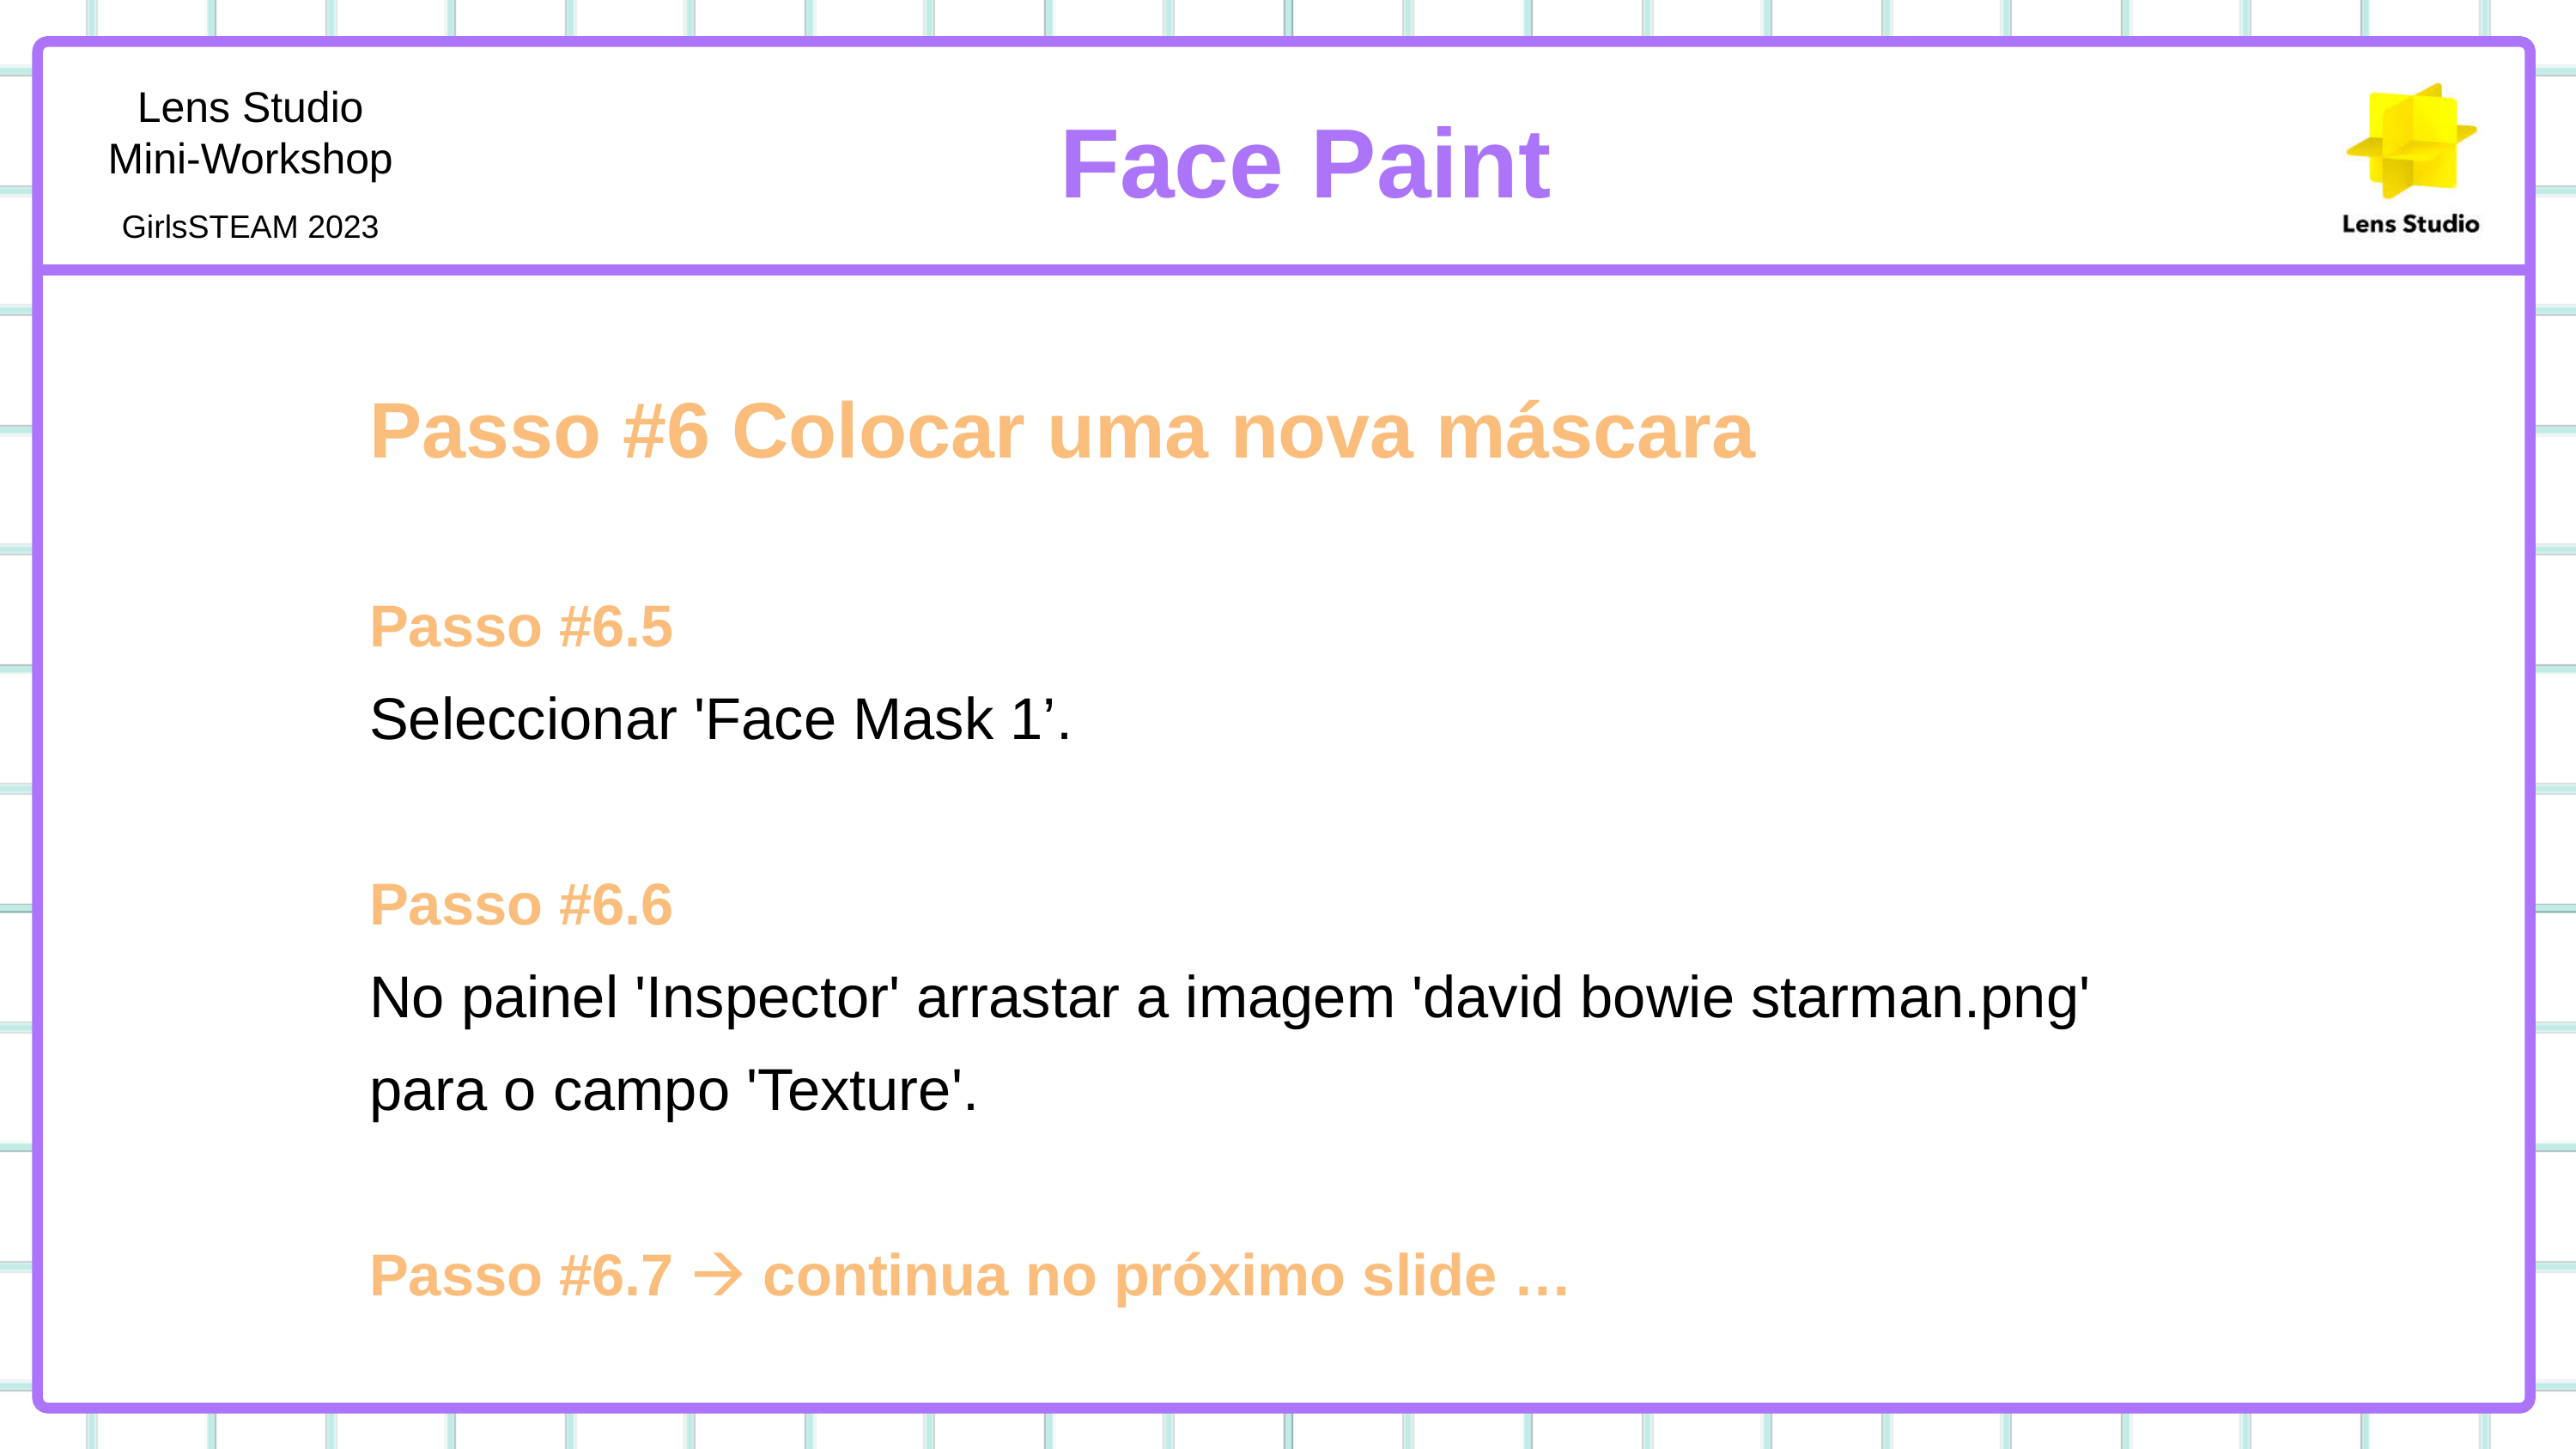

Face Paint
Passo #6 Colocar uma nova máscara
Passo #6.5
Seleccionar 'Face Mask 1’.

Passo #6.6
No painel 'Inspector' arrastar a imagem 'david bowie starman.png' para o campo 'Texture'.

Passo #6.7 🡪 continua no próximo slide …